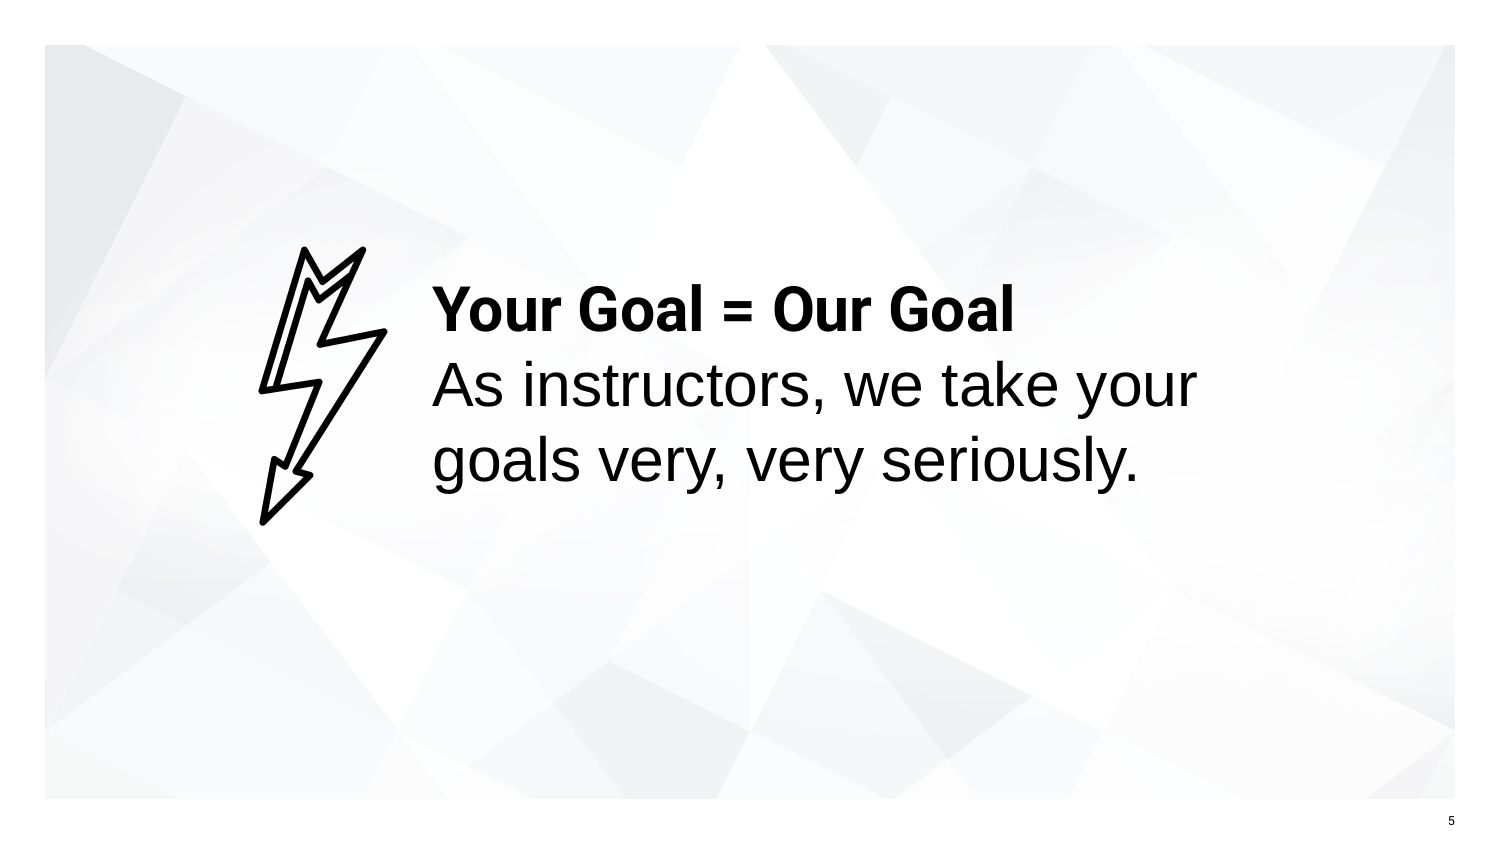

# Your Goal = Our Goal
As instructors, we take your goals very, very seriously.